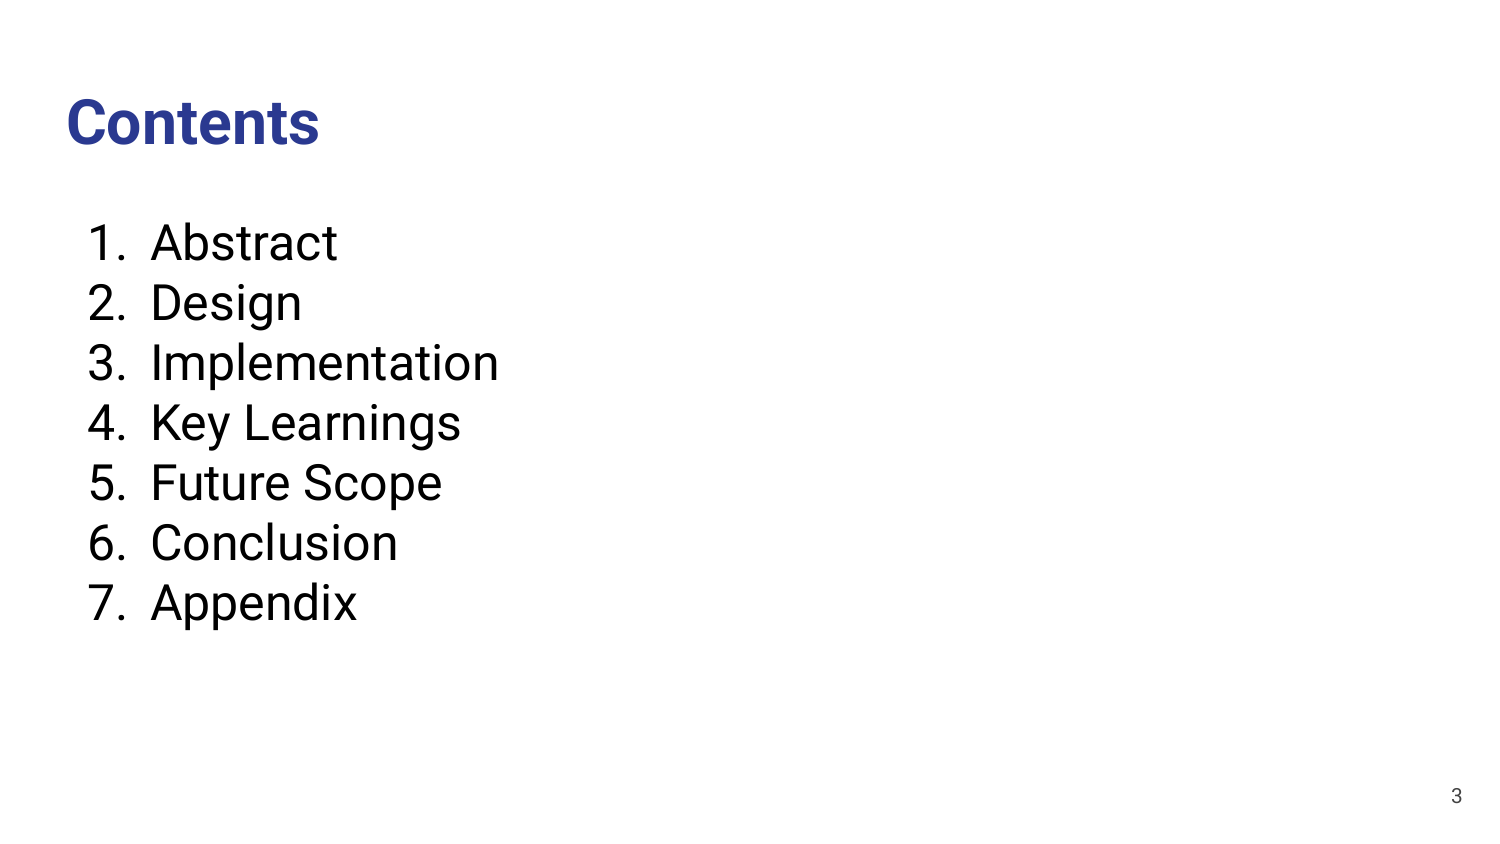

# Contents
Abstract
Design
Implementation
Key Learnings
Future Scope
Conclusion
Appendix

3